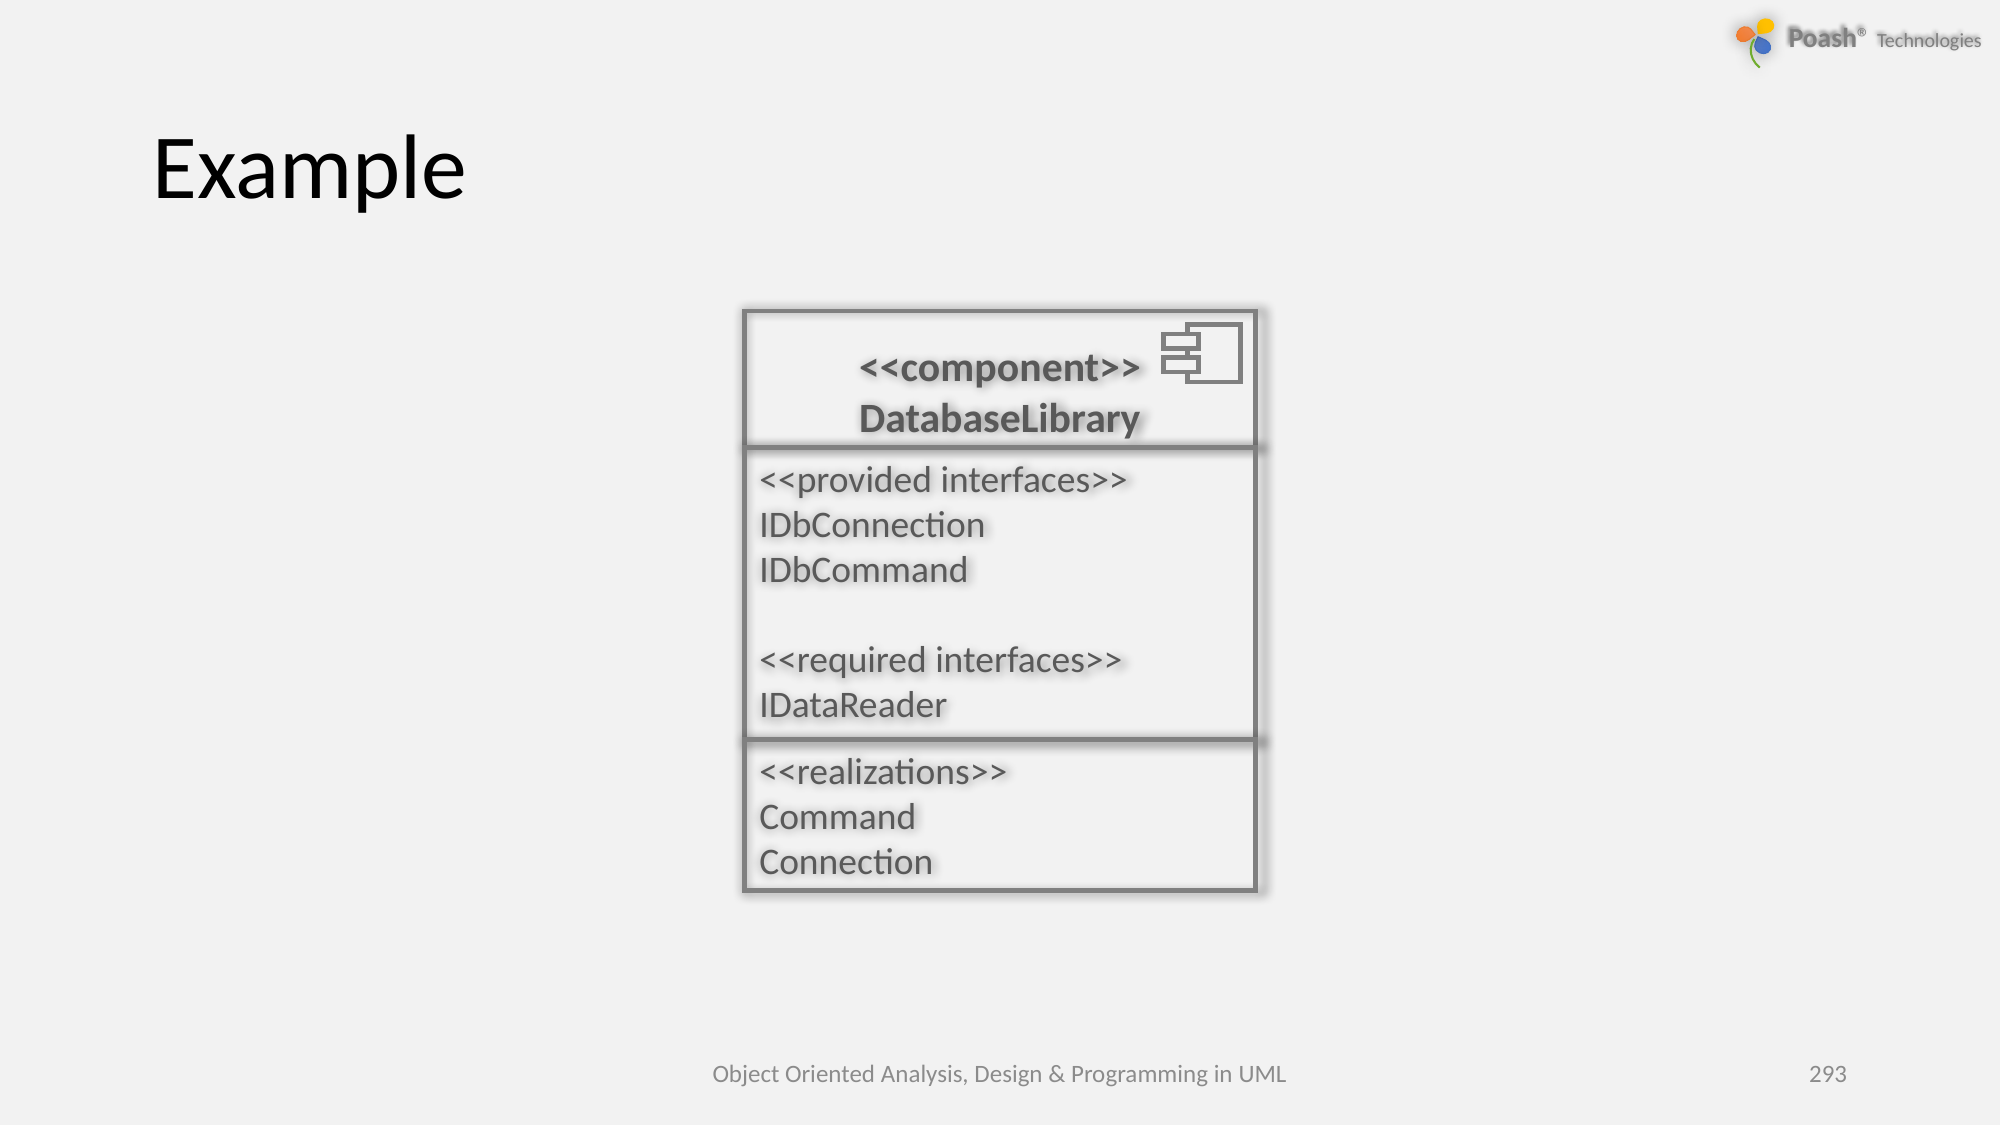

# Example
<<component>>
DatabaseLibrary

<<provided interfaces>>
IDbConnection
IDbCommand

<<required interfaces>>
IDataReader
<<realizations>>
Command
Connection
Object Oriented Analysis, Design & Programming in UML
293